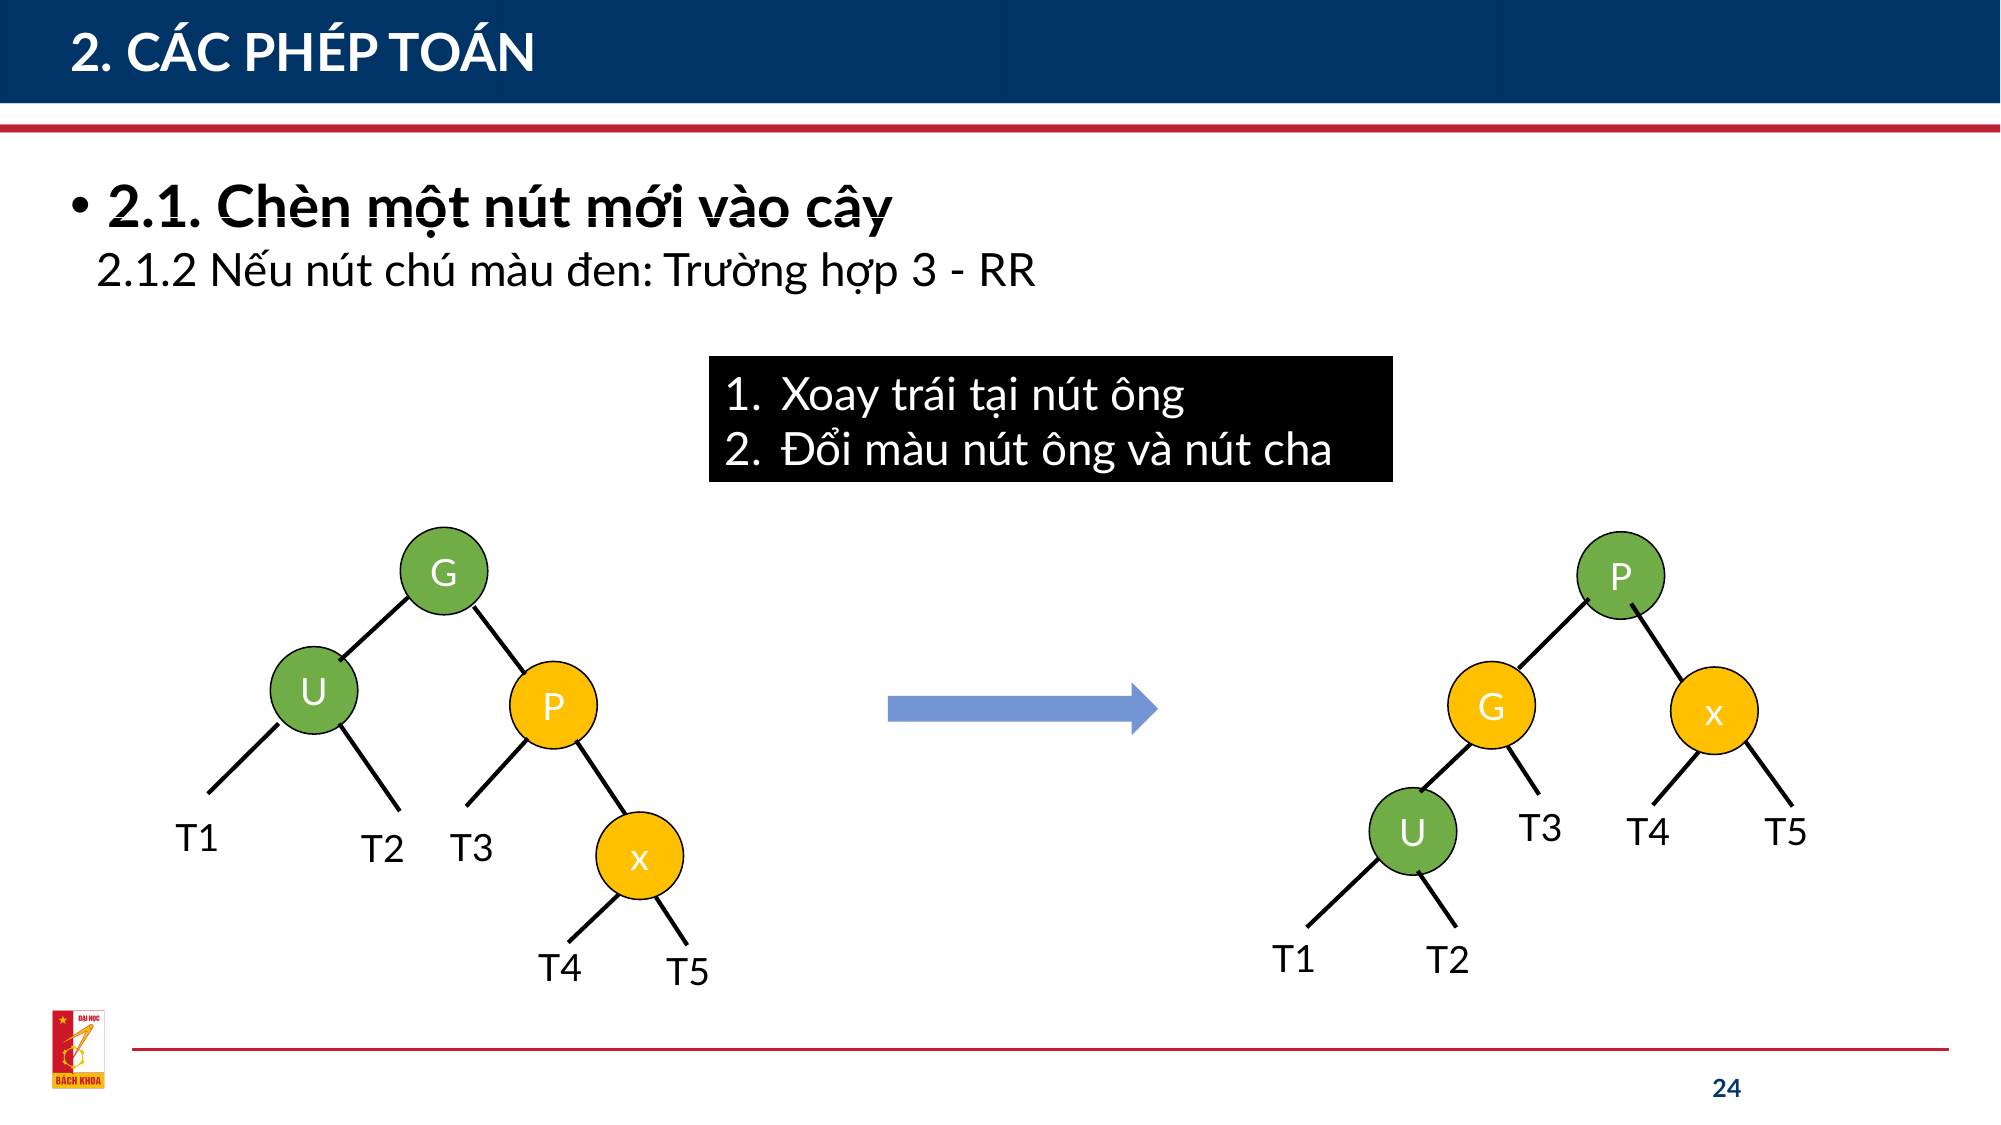

# 2. CÁC PHÉP TOÁN
2.1. Chèn một nút mới vào cây
2.1.2 Nếu nút chú màu đen: Trường hợp 3 - RR
Xoay trái tại nút ông
Đổi màu nút ông và nút cha
G
P

U
P
G
x

U
T3
T4
T5
T1
x
T3
T2

T1
T2
T4
T5
24